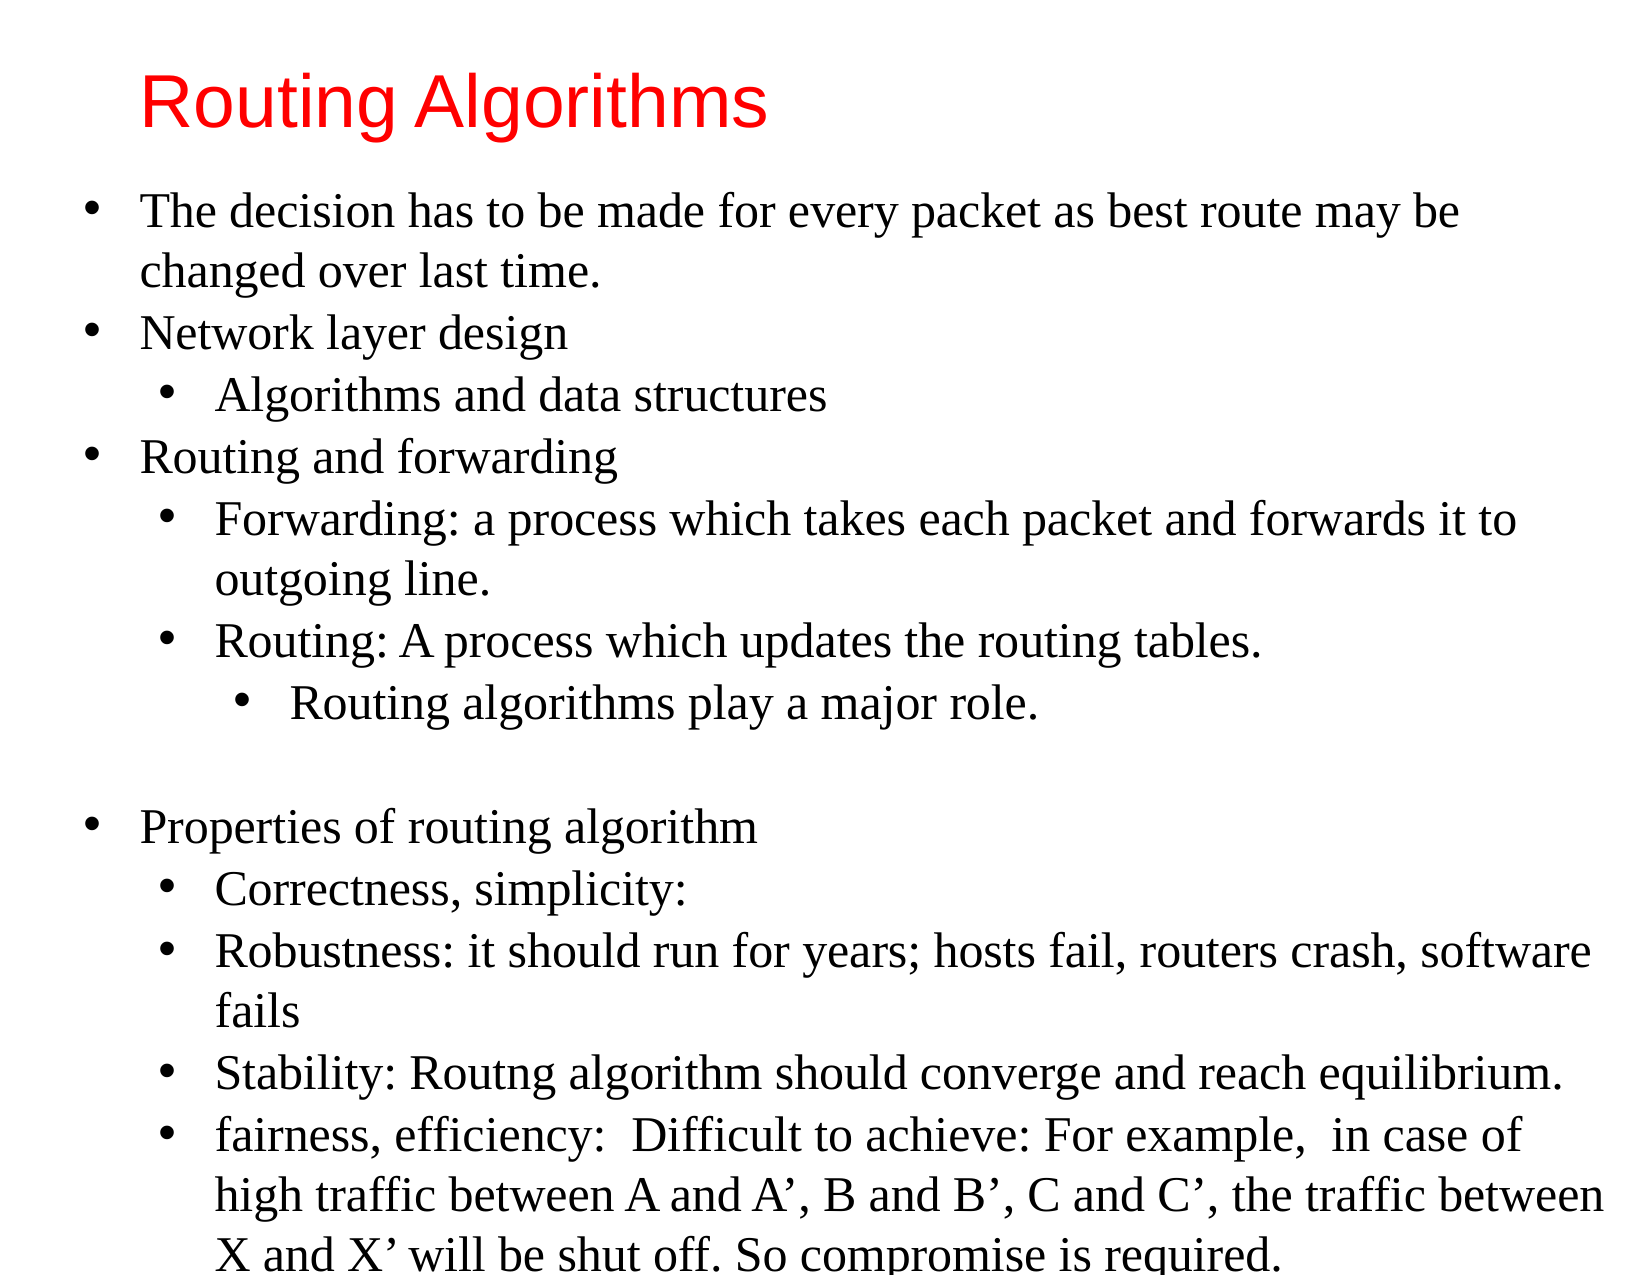

# Routing Algorithms
The decision has to be made for every packet as best route may be changed over last time.
Network layer design
Algorithms and data structures
Routing and forwarding
Forwarding: a process which takes each packet and forwards it to outgoing line.
Routing: A process which updates the routing tables.
Routing algorithms play a major role.

Properties of routing algorithm
Correctness, simplicity:
Robustness: it should run for years; hosts fail, routers crash, software fails
Stability: Routng algorithm should converge and reach equilibrium.
fairness, efficiency:  Difficult to achieve: For example,  in case of high traffic between A and A’, B and B’, C and C’, the traffic between X and X’ will be shut off. So compromise is required.